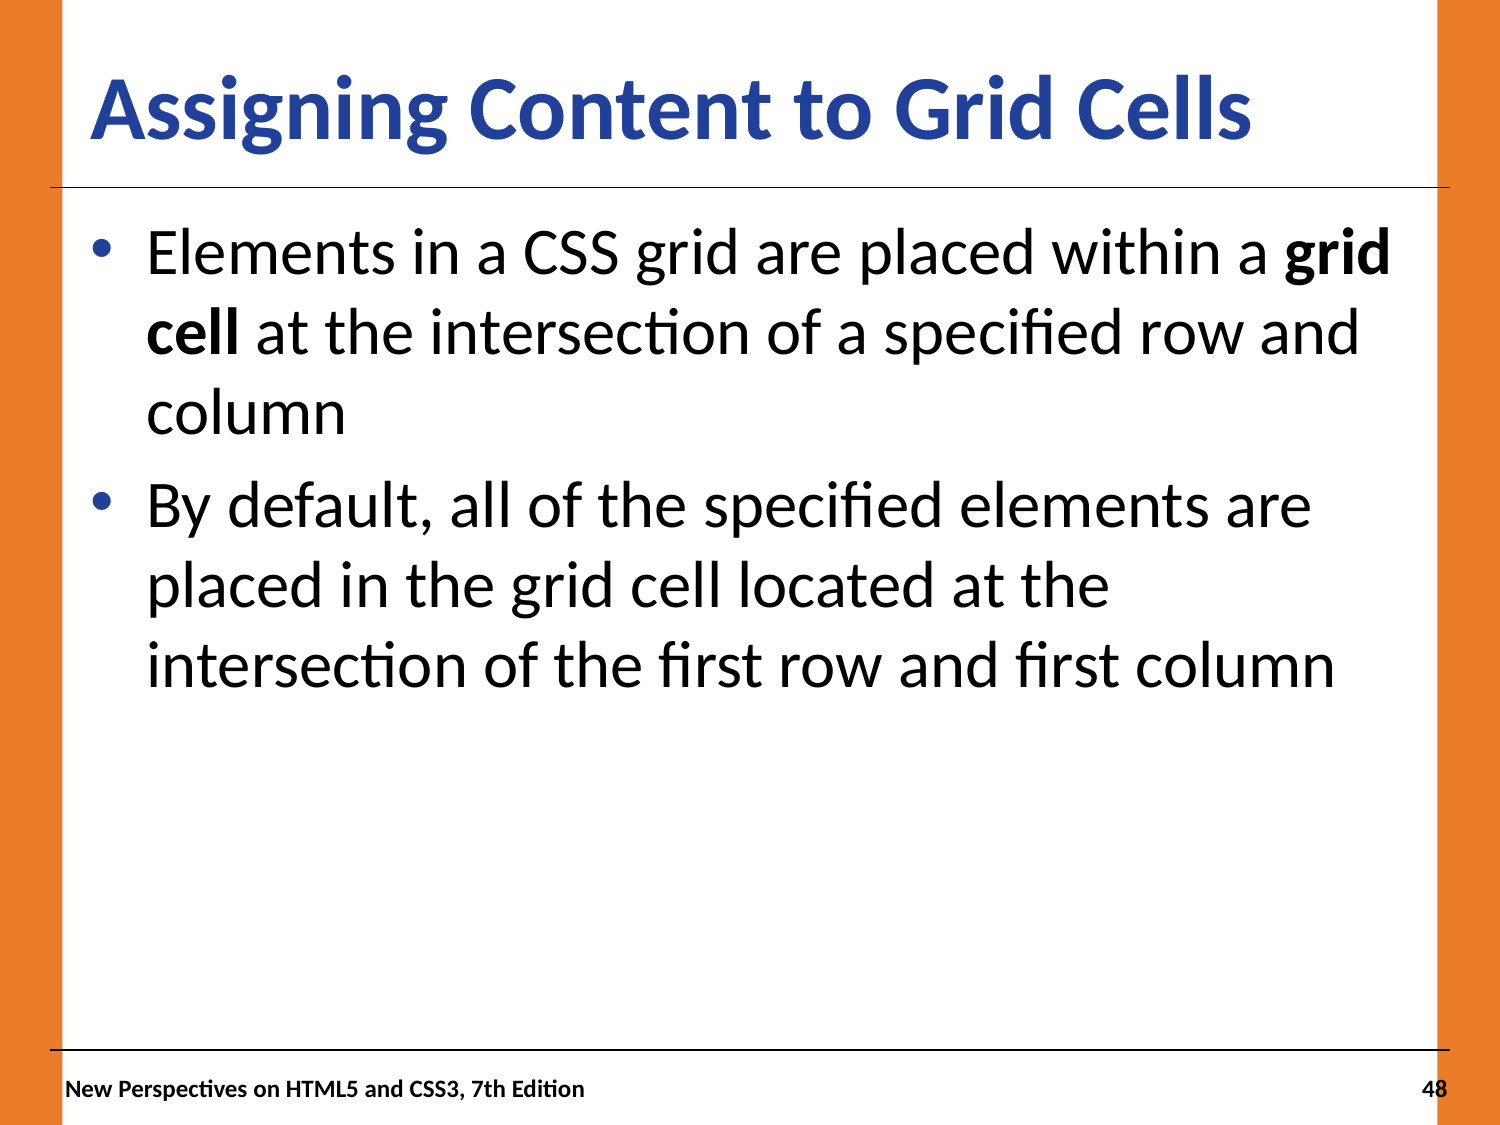

# Assigning Content to Grid Cells
Elements in a CSS grid are placed within a grid cell at the intersection of a specified row and column
By default, all of the specified elements are placed in the grid cell located at the intersection of the first row and first column
New Perspectives on HTML5 and CSS3, 7th Edition
48